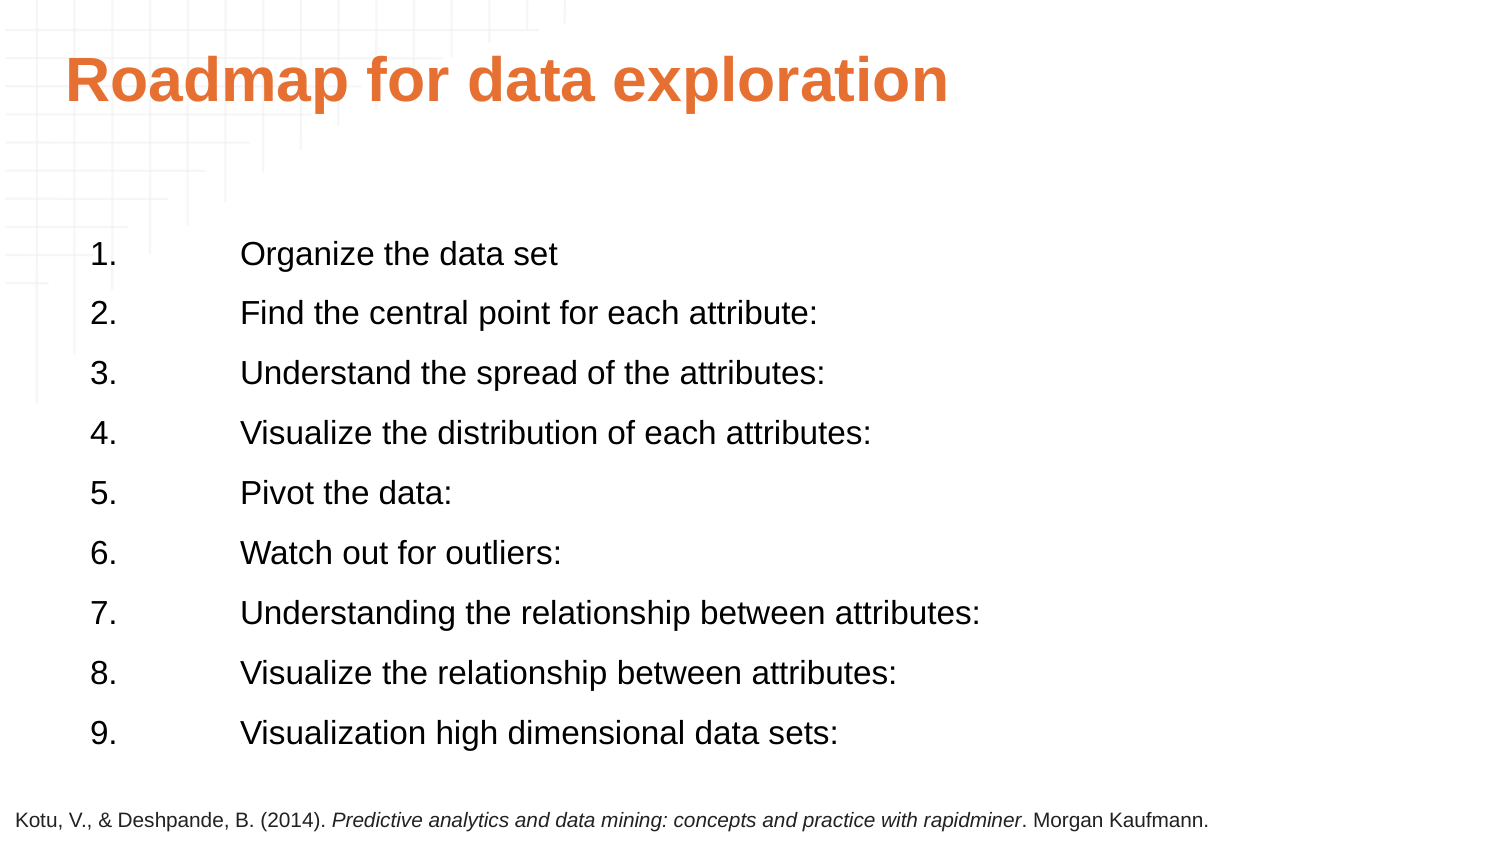

# Roadmap for data exploration
1. 	Organize the data set
2. 	Find the central point for each attribute:
3. 	Understand the spread of the attributes:
4. 	Visualize the distribution of each attributes:
5. 	Pivot the data:
6. 	Watch out for outliers:
7. 	Understanding the relationship between attributes:
8. 	Visualize the relationship between attributes:
9. 	Visualization high dimensional data sets:

Kotu, V., & Deshpande, B. (2014). Predictive analytics and data mining: concepts and practice with rapidminer. Morgan Kaufmann.